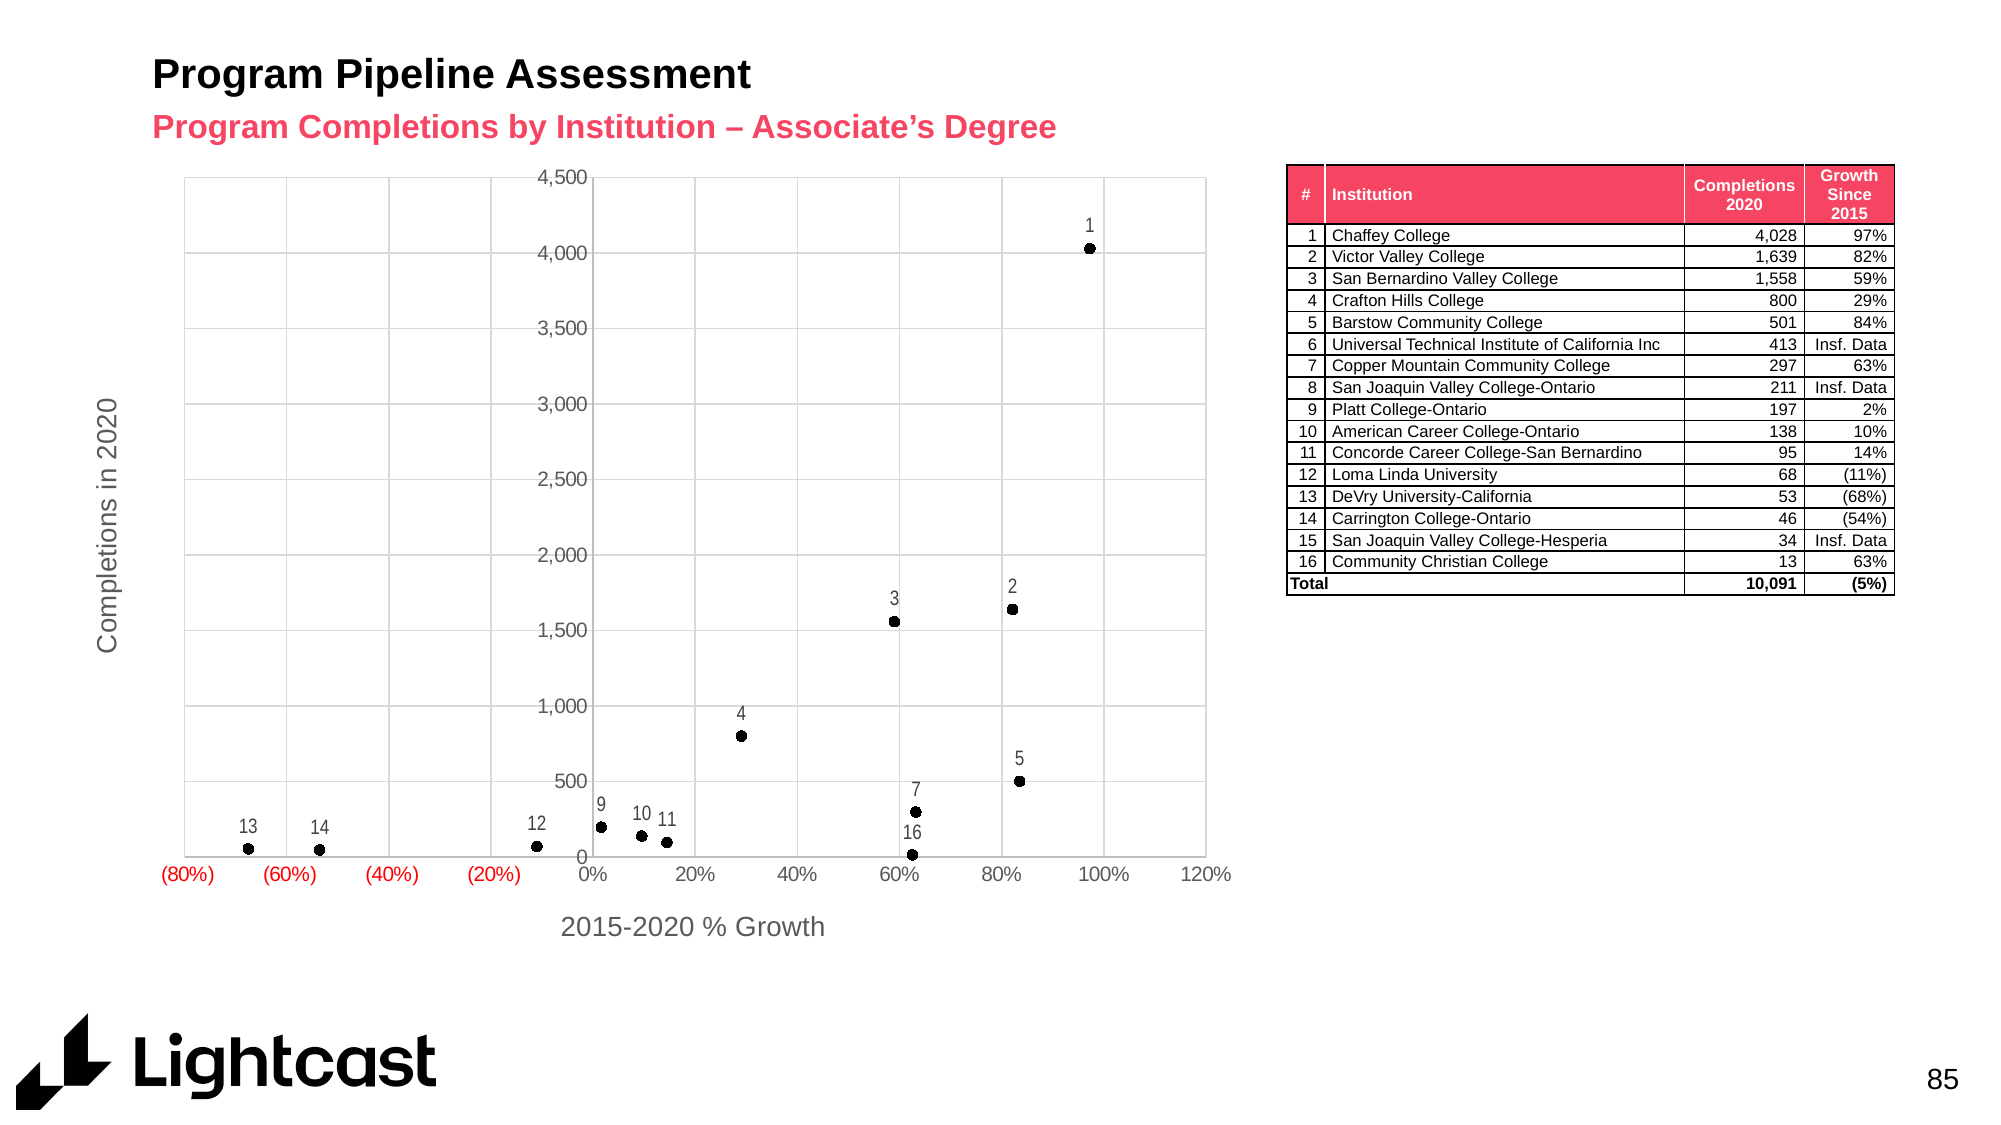

# Program Pipeline Assessment
Program Completions by Institution – Associate’s Degree

### Chart

| Category | Y-Values |
|---|---|
| # | Institution | Completions 2020 | Growth Since 2015 |
| --- | --- | --- | --- |
| 1 | Chaffey College | 4,028 | 97% |
| 2 | Victor Valley College | 1,639 | 82% |
| 3 | San Bernardino Valley College | 1,558 | 59% |
| 4 | Crafton Hills College | 800 | 29% |
| 5 | Barstow Community College | 501 | 84% |
| 6 | Universal Technical Institute of California Inc | 413 | Insf. Data |
| 7 | Copper Mountain Community College | 297 | 63% |
| 8 | San Joaquin Valley College-Ontario | 211 | Insf. Data |
| 9 | Platt College-Ontario | 197 | 2% |
| 10 | American Career College-Ontario | 138 | 10% |
| 11 | Concorde Career College-San Bernardino | 95 | 14% |
| 12 | Loma Linda University | 68 | (11%) |
| 13 | DeVry University-California | 53 | (68%) |
| 14 | Carrington College-Ontario | 46 | (54%) |
| 15 | San Joaquin Valley College-Hesperia | 34 | Insf. Data |
| 16 | Community Christian College | 13 | 63% |
| Total |  | 10,091 | (5%) |